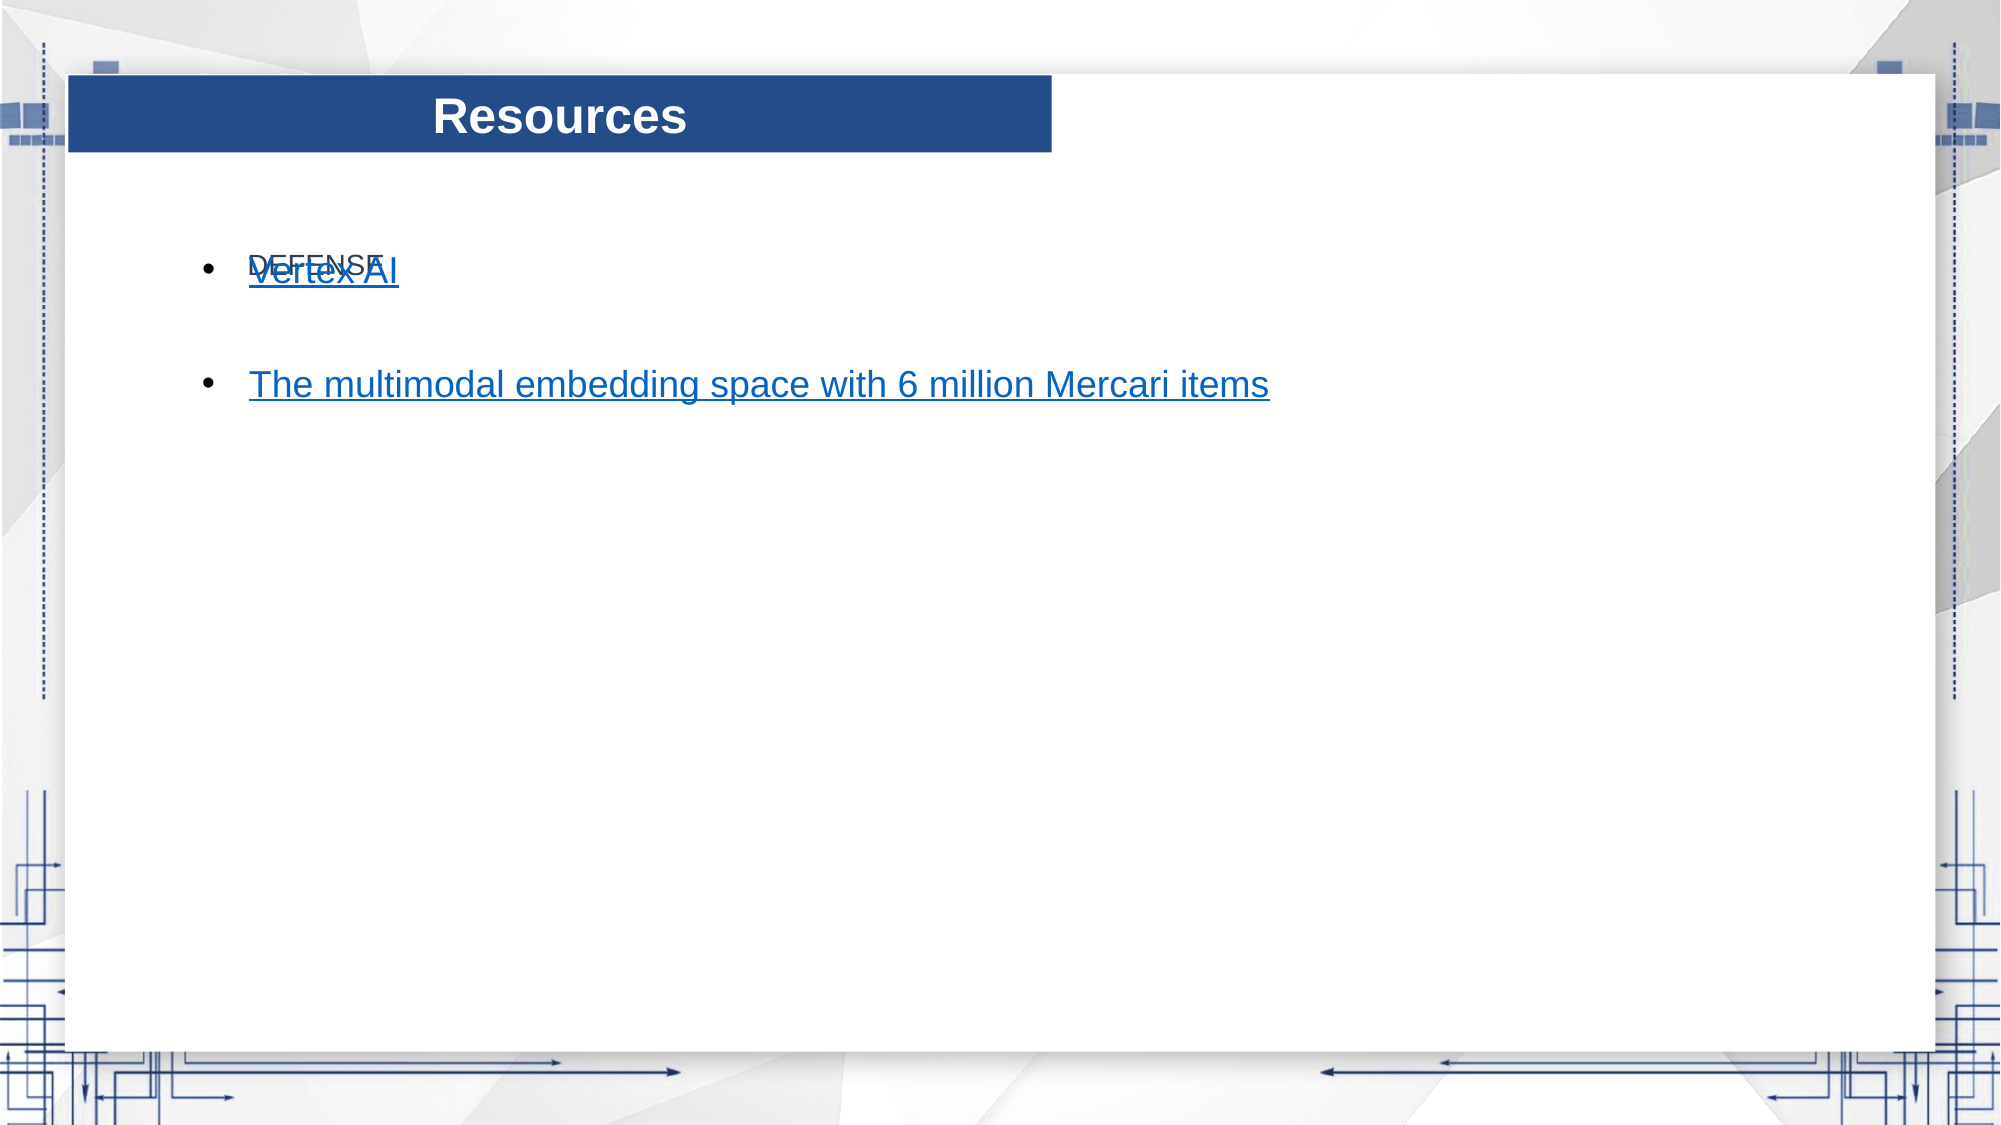

Resources

Vertex AI
The multimodal embedding space with 6 million Mercari items